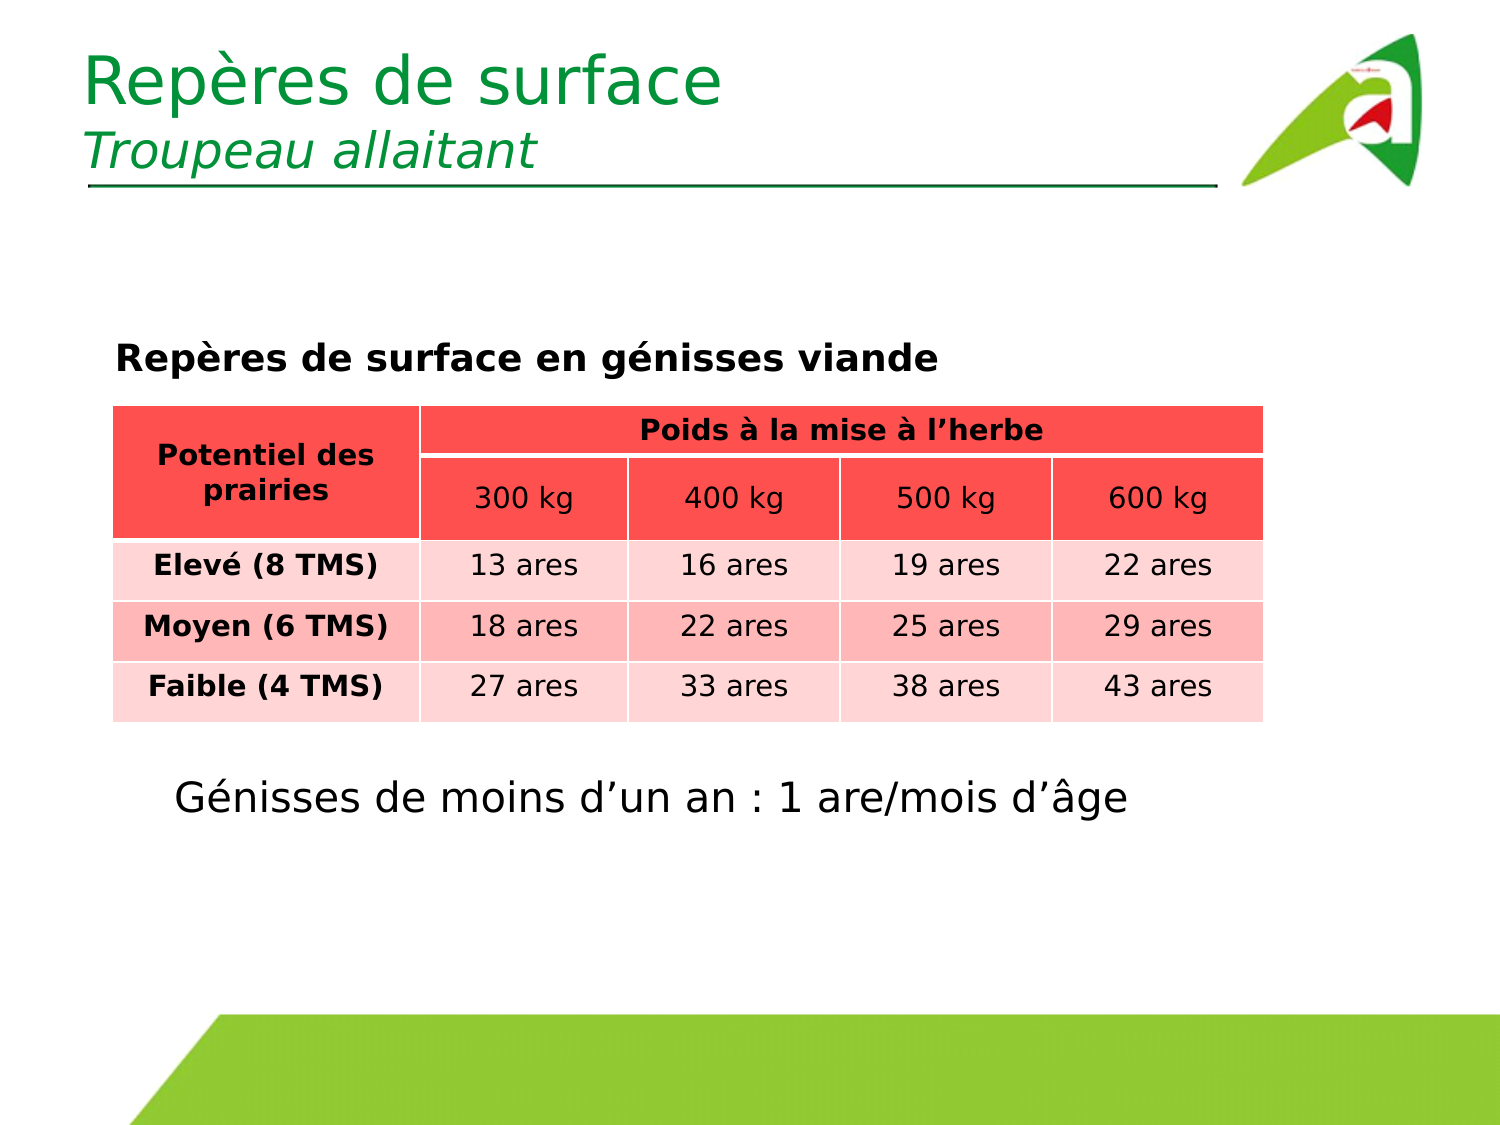

Repères de surface
Troupeau allaitant
Repères de surface en génisses viande
| Potentiel des prairies | Poids à la mise à l’herbe |  |  |  |
| --- | --- | --- | --- | --- |
|  | 300 kg | 400 kg | 500 kg | 600 kg |
| Elevé (8 TMS) | 13 ares | 16 ares | 19 ares | 22 ares |
| Moyen (6 TMS) | 18 ares | 22 ares | 25 ares | 29 ares |
| Faible (4 TMS) | 27 ares | 33 ares | 38 ares | 43 ares |
Génisses de moins d’un an : 1 are/mois d’âge